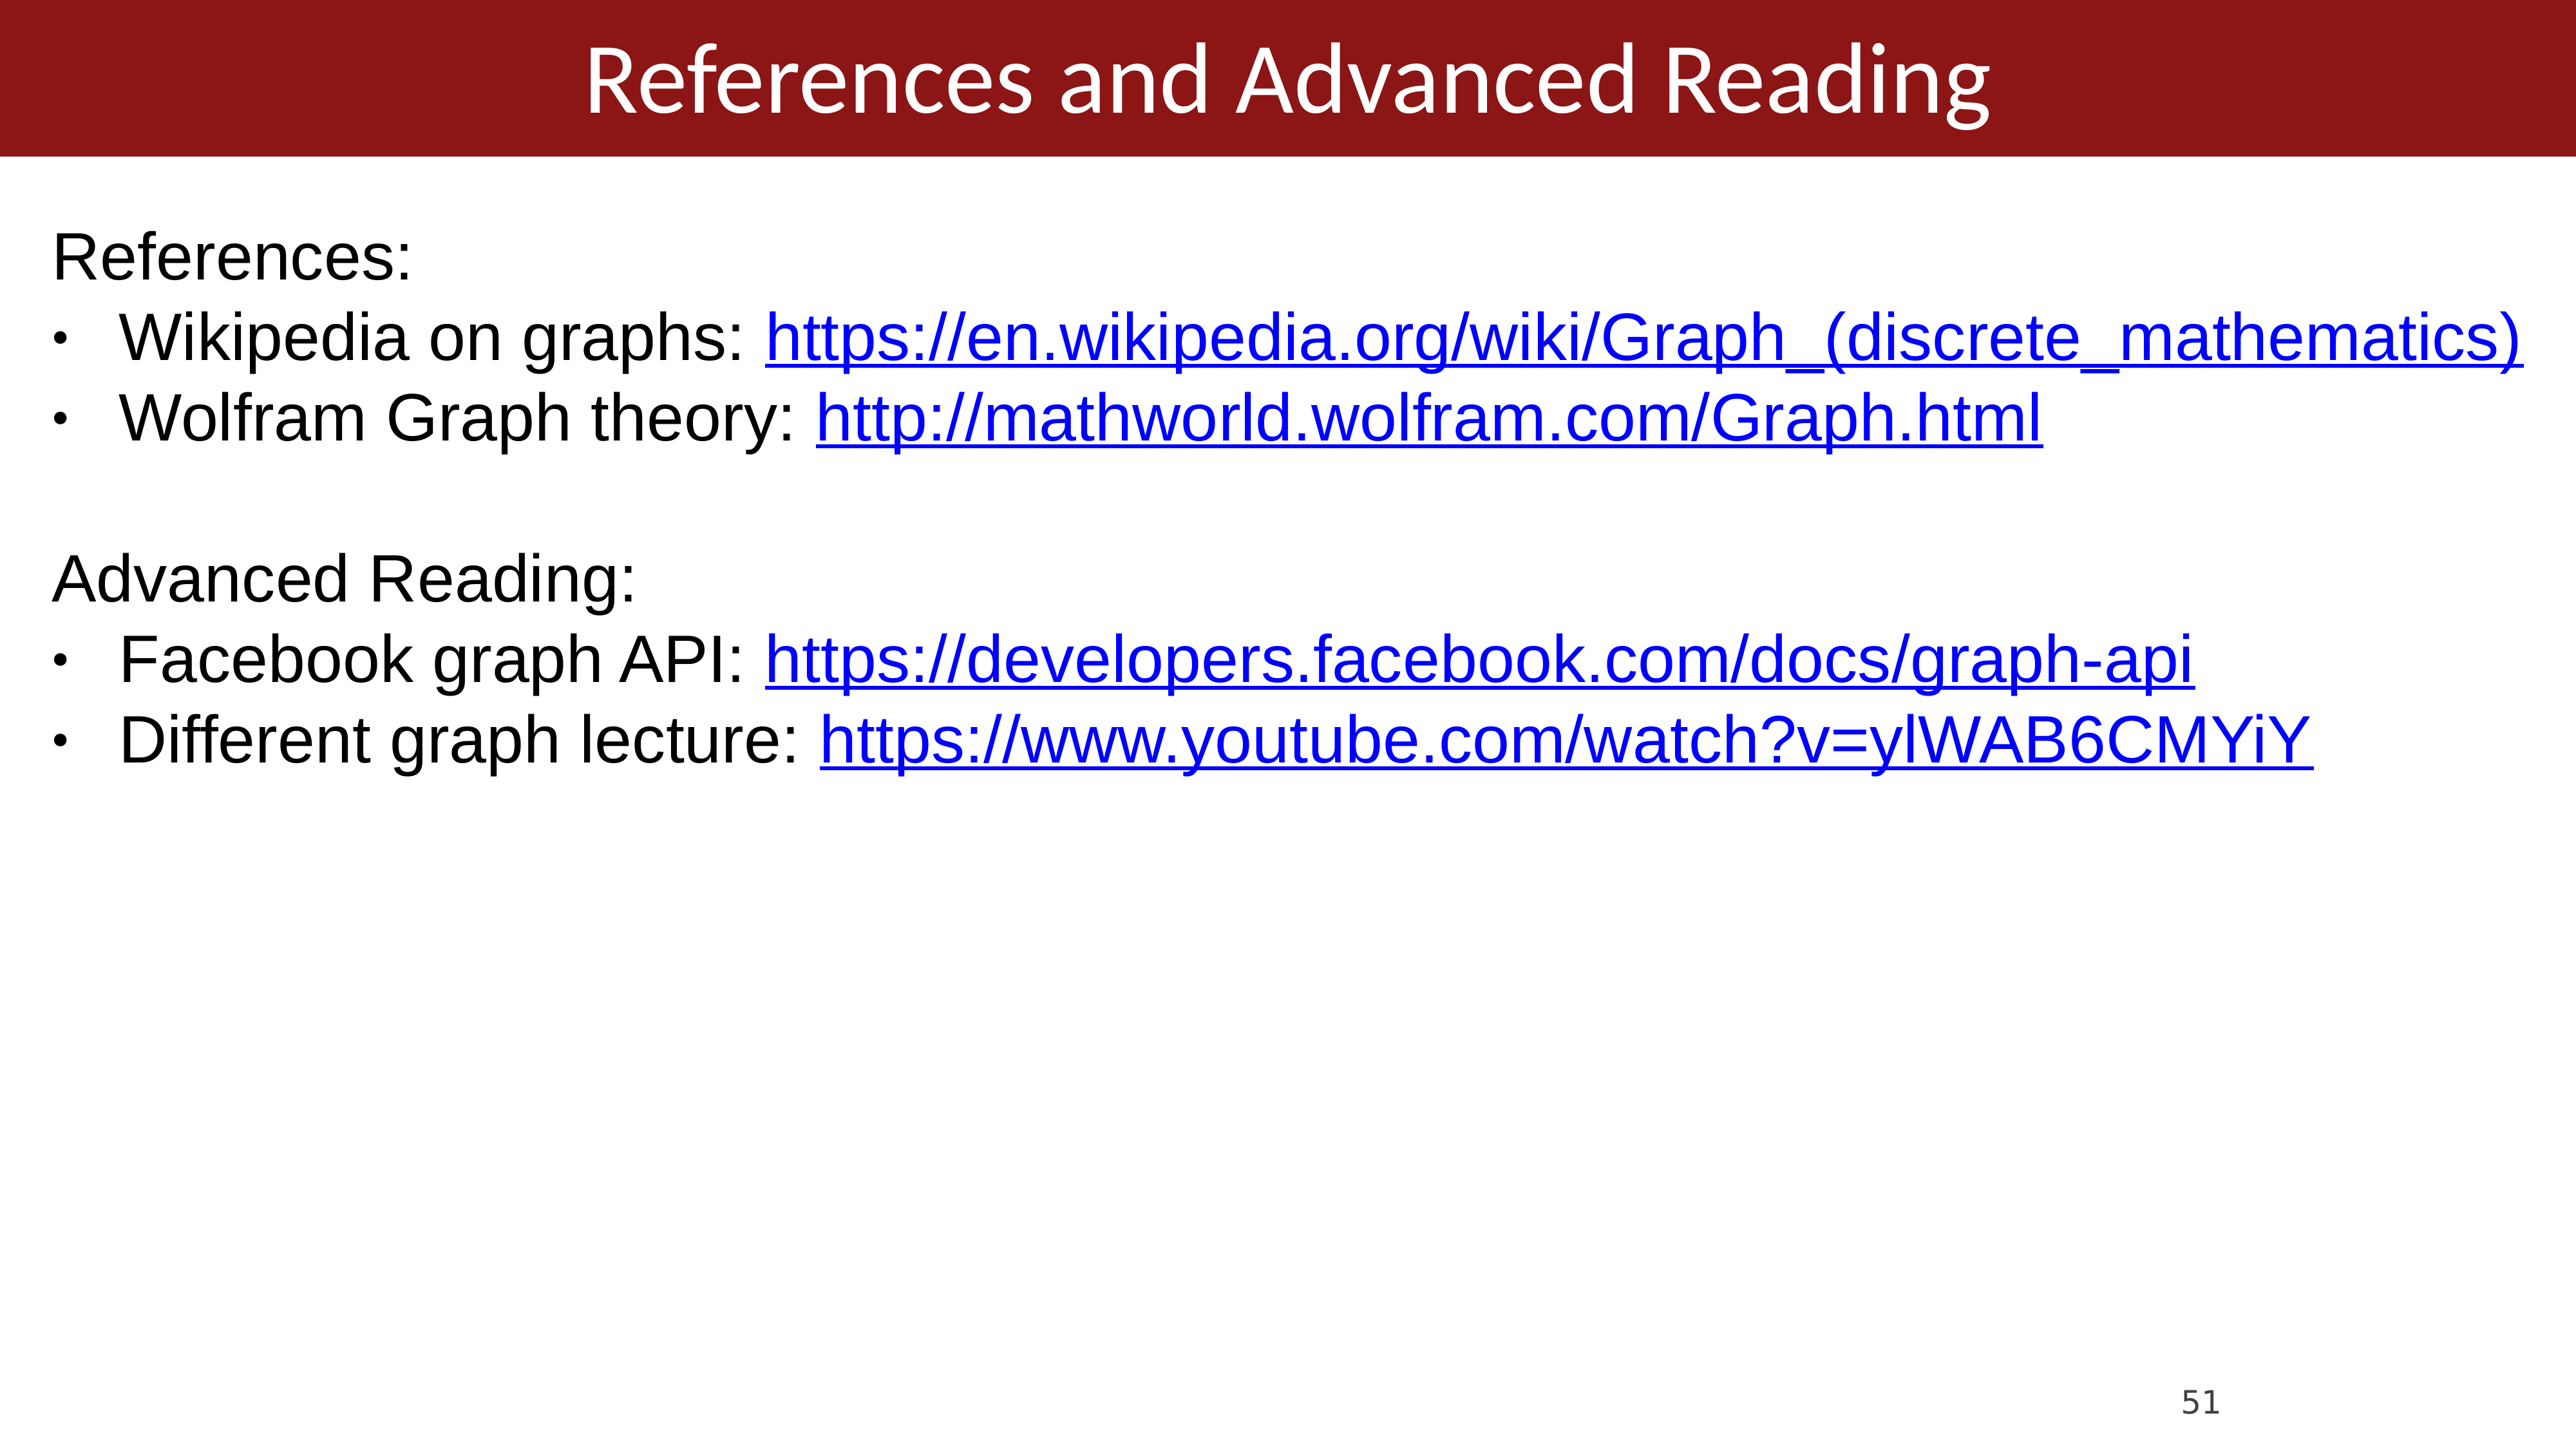

# References and Advanced Reading
References:
Wikipedia on graphs: https://en.wikipedia.org/wiki/Graph_(discrete_mathematics)
Wolfram Graph theory: http://mathworld.wolfram.com/Graph.html

Advanced Reading:
Facebook graph API: https://developers.facebook.com/docs/graph-api
Different graph lecture: https://www.youtube.com/watch?v=ylWAB6CMYiY
51